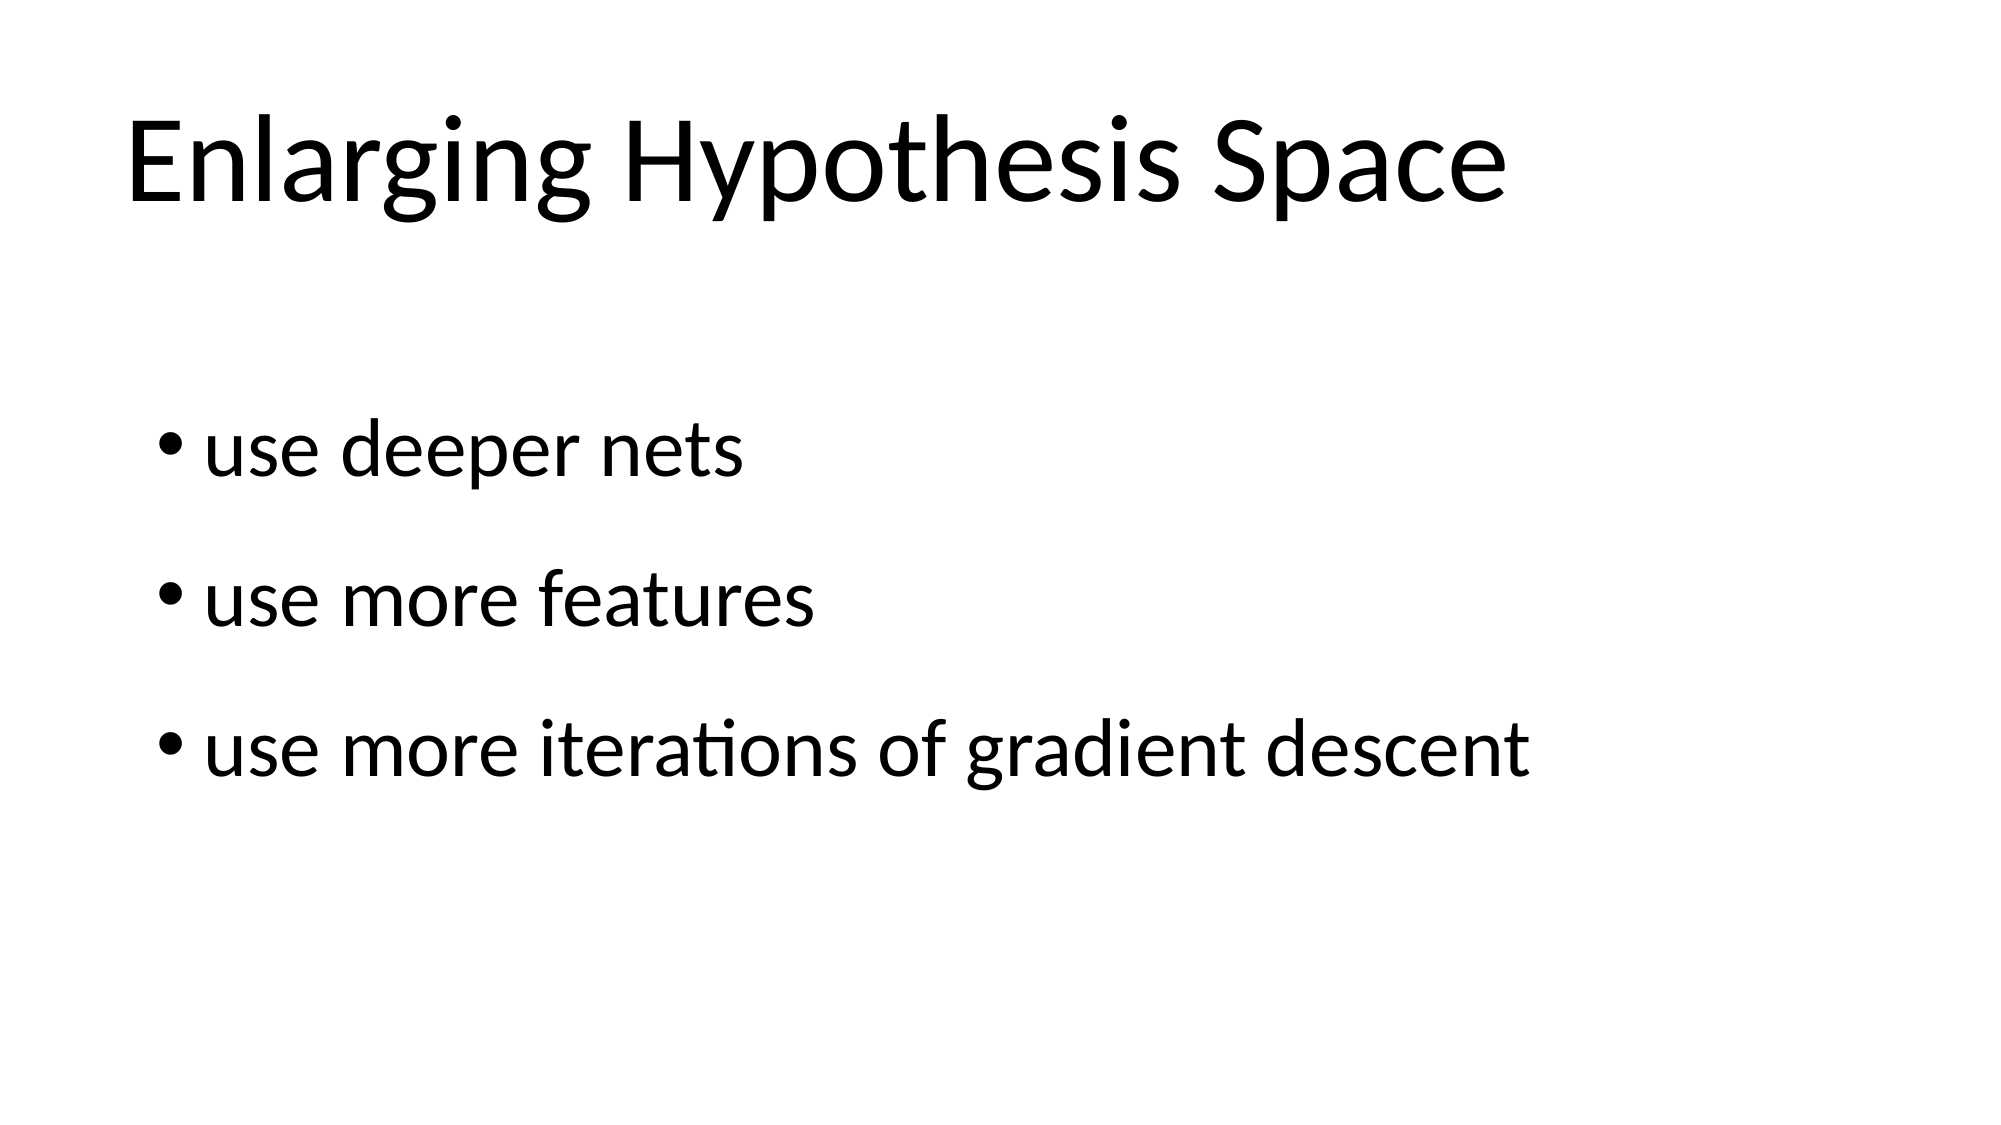

# Enlarging Hypothesis Space
use deeper nets
use more features
use more iterations of gradient descent